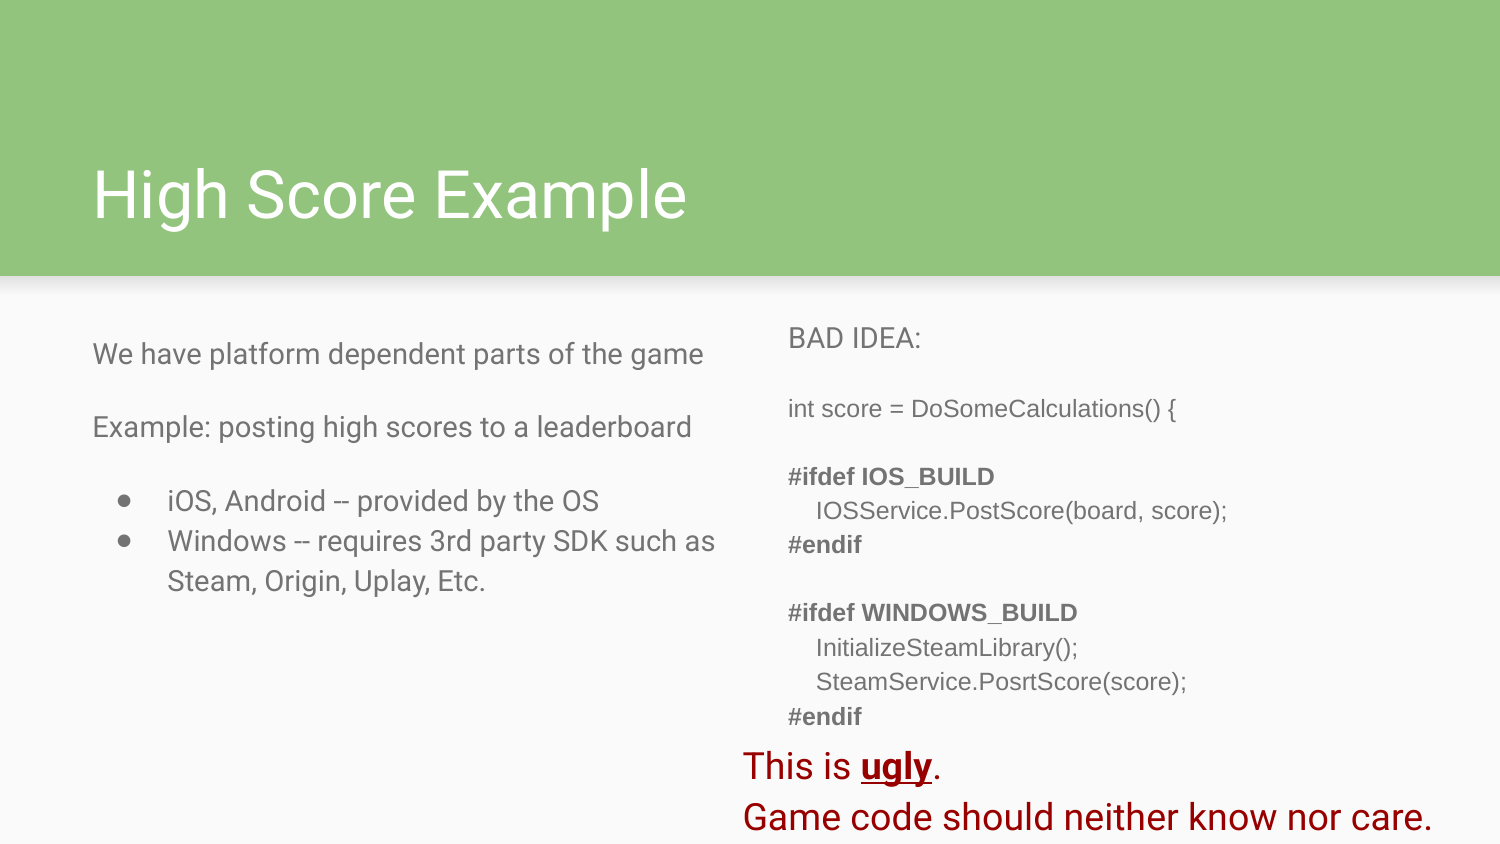

# High Score Example
BAD IDEA:
int score = DoSomeCalculations() {
#ifdef IOS_BUILD
    IOSService.PostScore(board, score);
#endif
#ifdef WINDOWS_BUILD
    InitializeSteamLibrary();
    SteamService.PosrtScore(score);
#endif
We have platform dependent parts of the game
Example: posting high scores to a leaderboard
iOS, Android -- provided by the OS
Windows -- requires 3rd party SDK such as Steam, Origin, Uplay, Etc.
This is ugly.
Game code should neither know nor care.